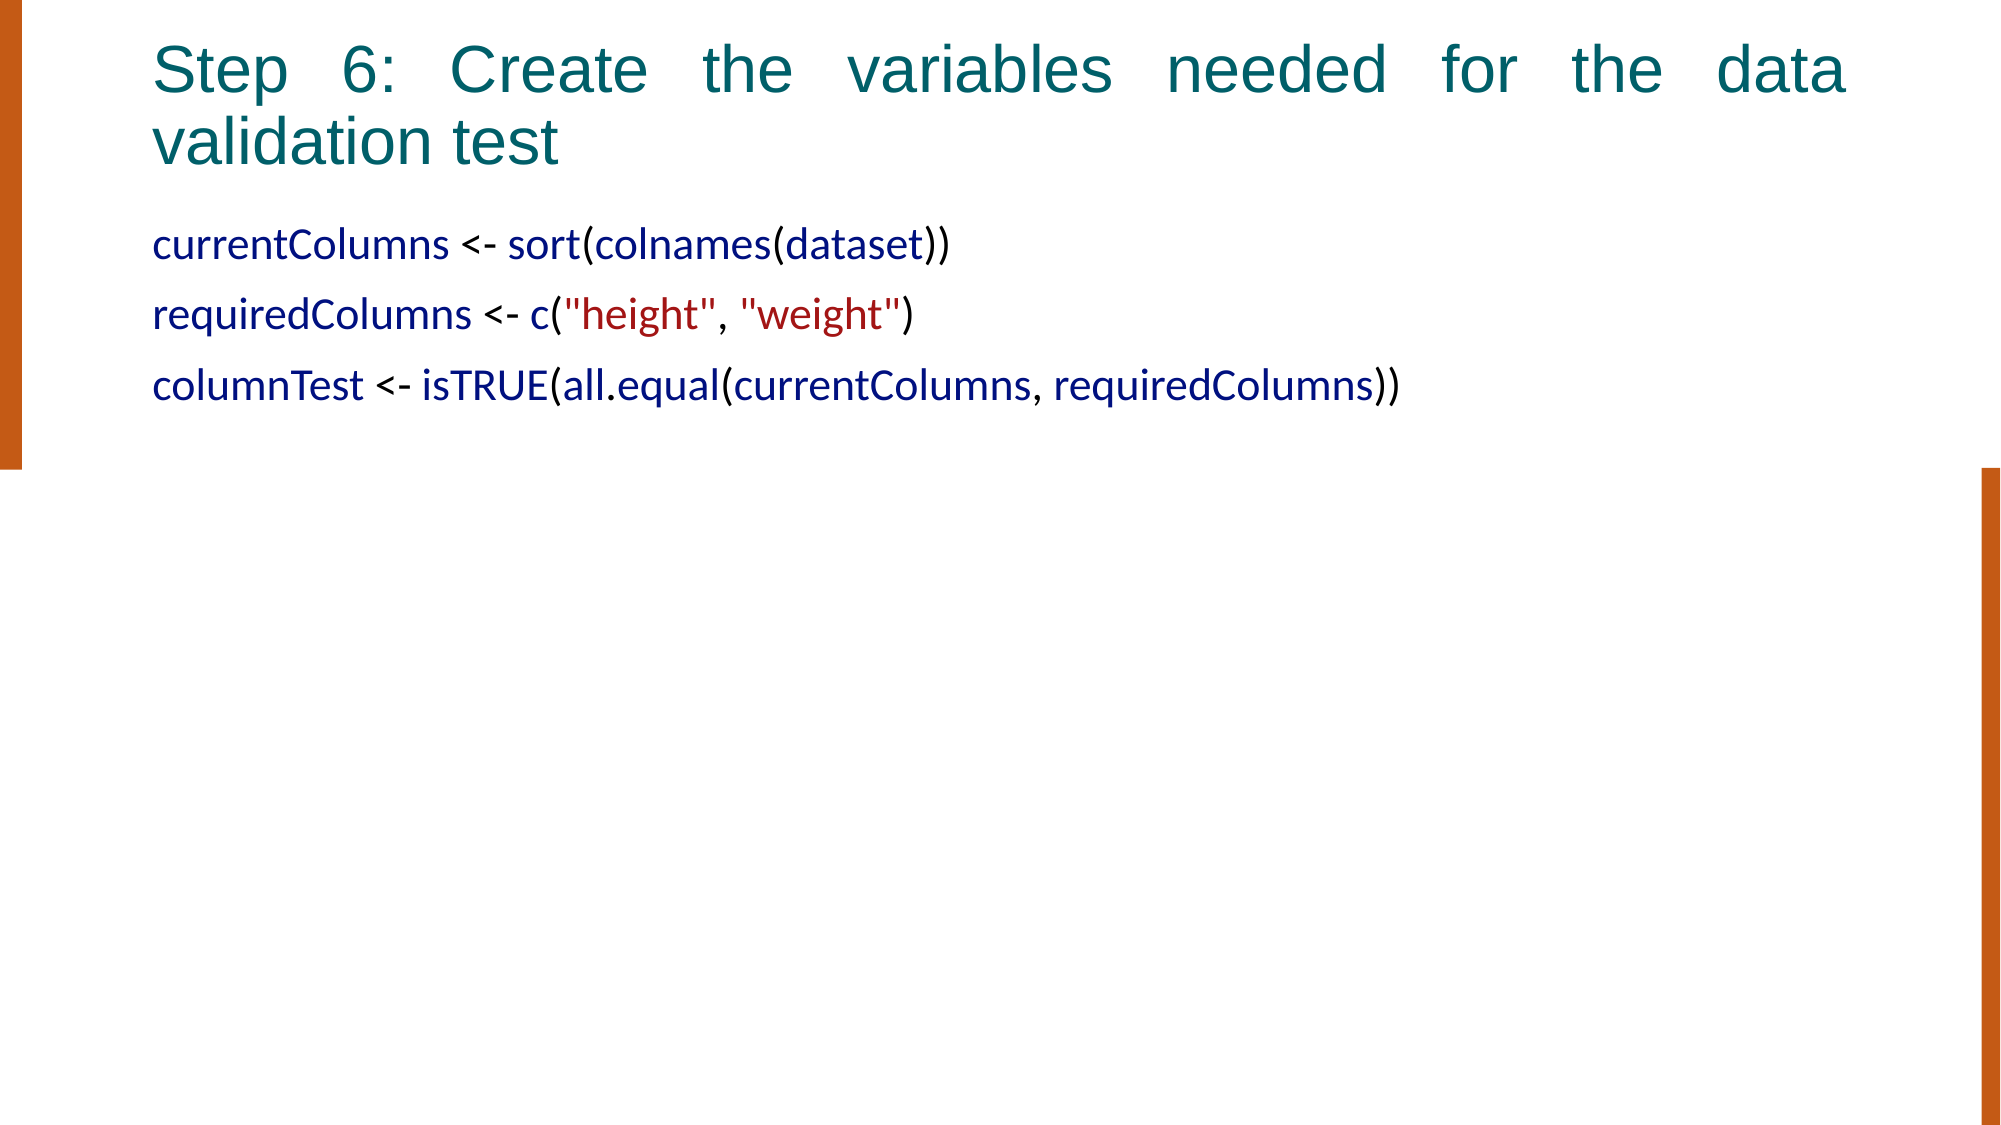

# Step 6: Create the variables needed for the data validation test
currentColumns <- sort(colnames(dataset))
requiredColumns <- c("height", "weight")
columnTest <- isTRUE(all.equal(currentColumns, requiredColumns))